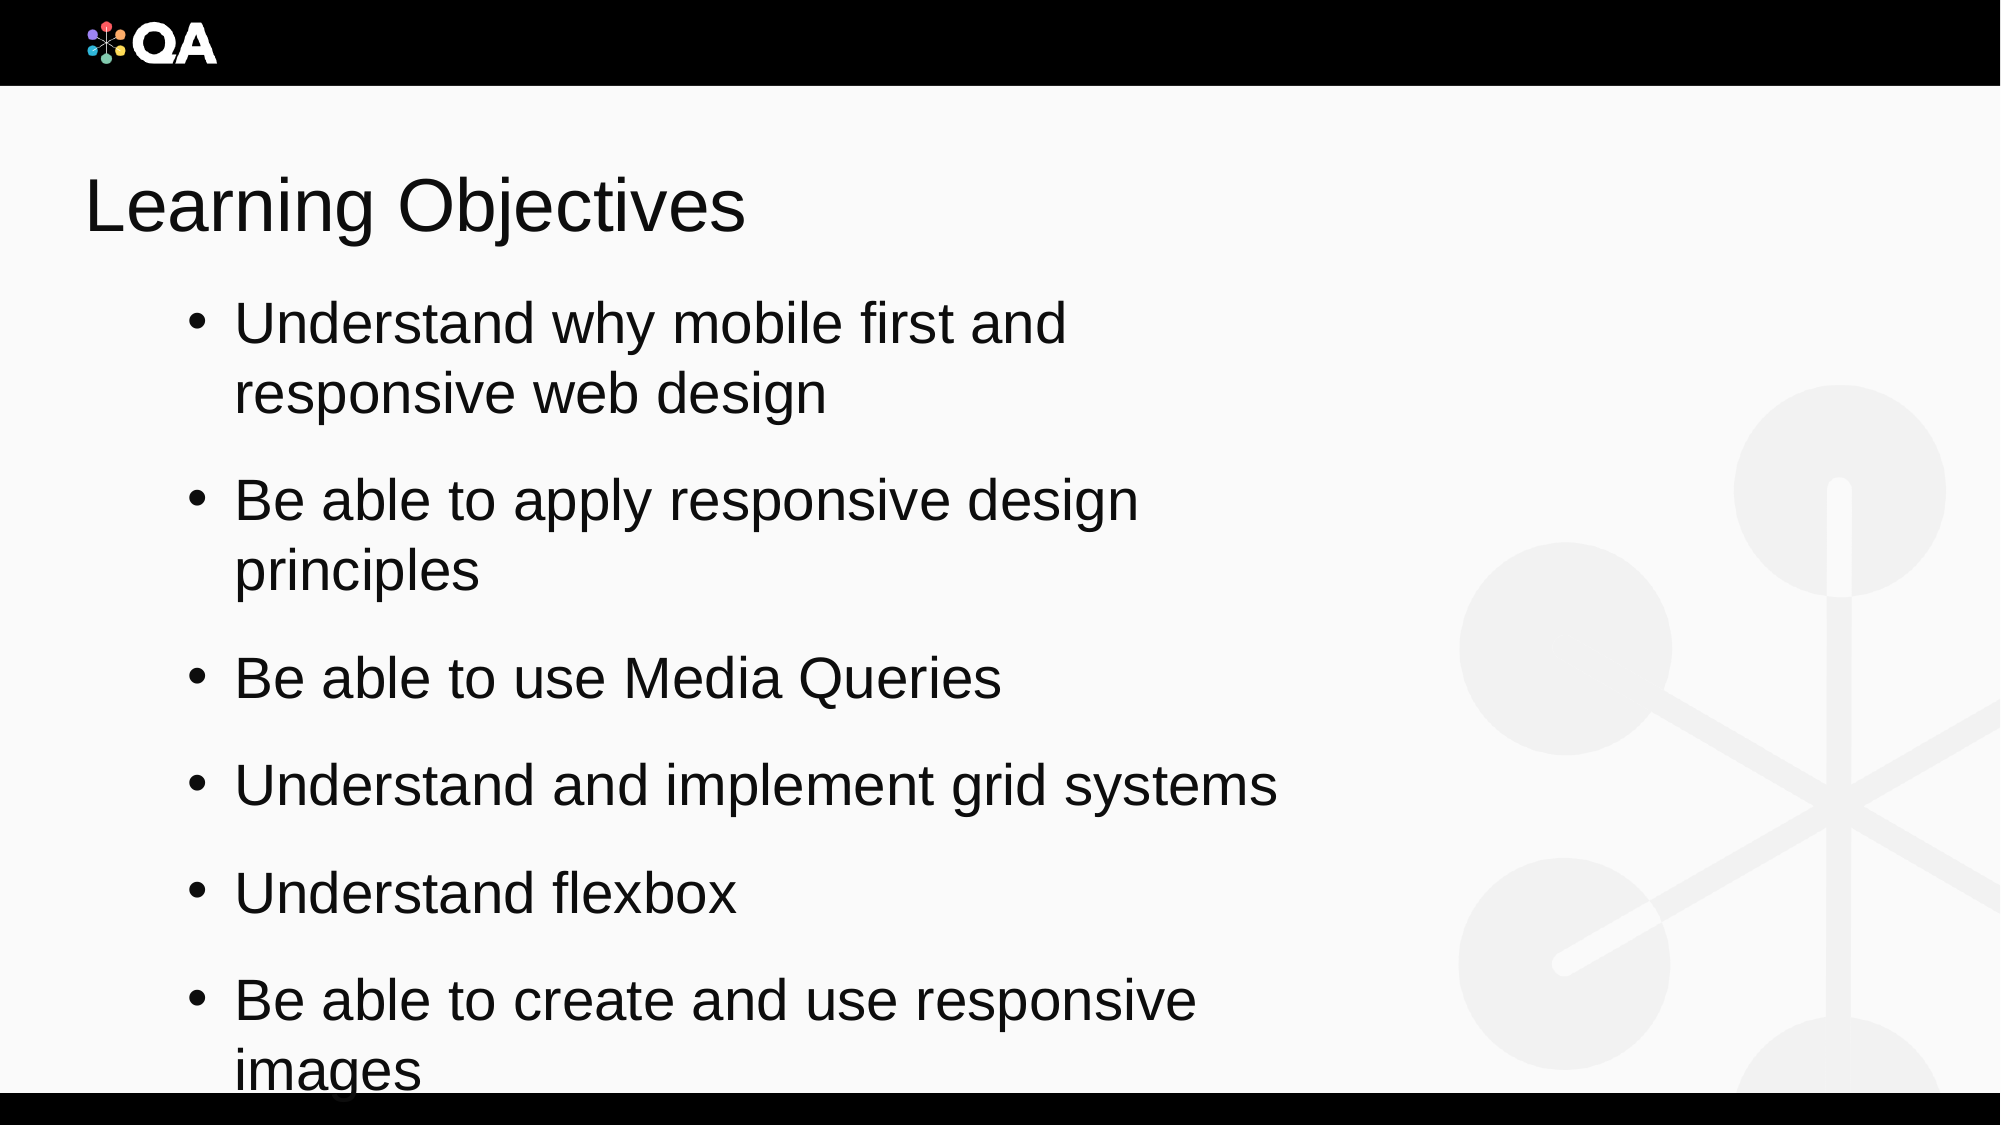

# Learning Objectives
Understand why mobile first and responsive web design
Be able to apply responsive design principles
Be able to use Media Queries
Understand and implement grid systems
Understand flexbox
Be able to create and use responsive images